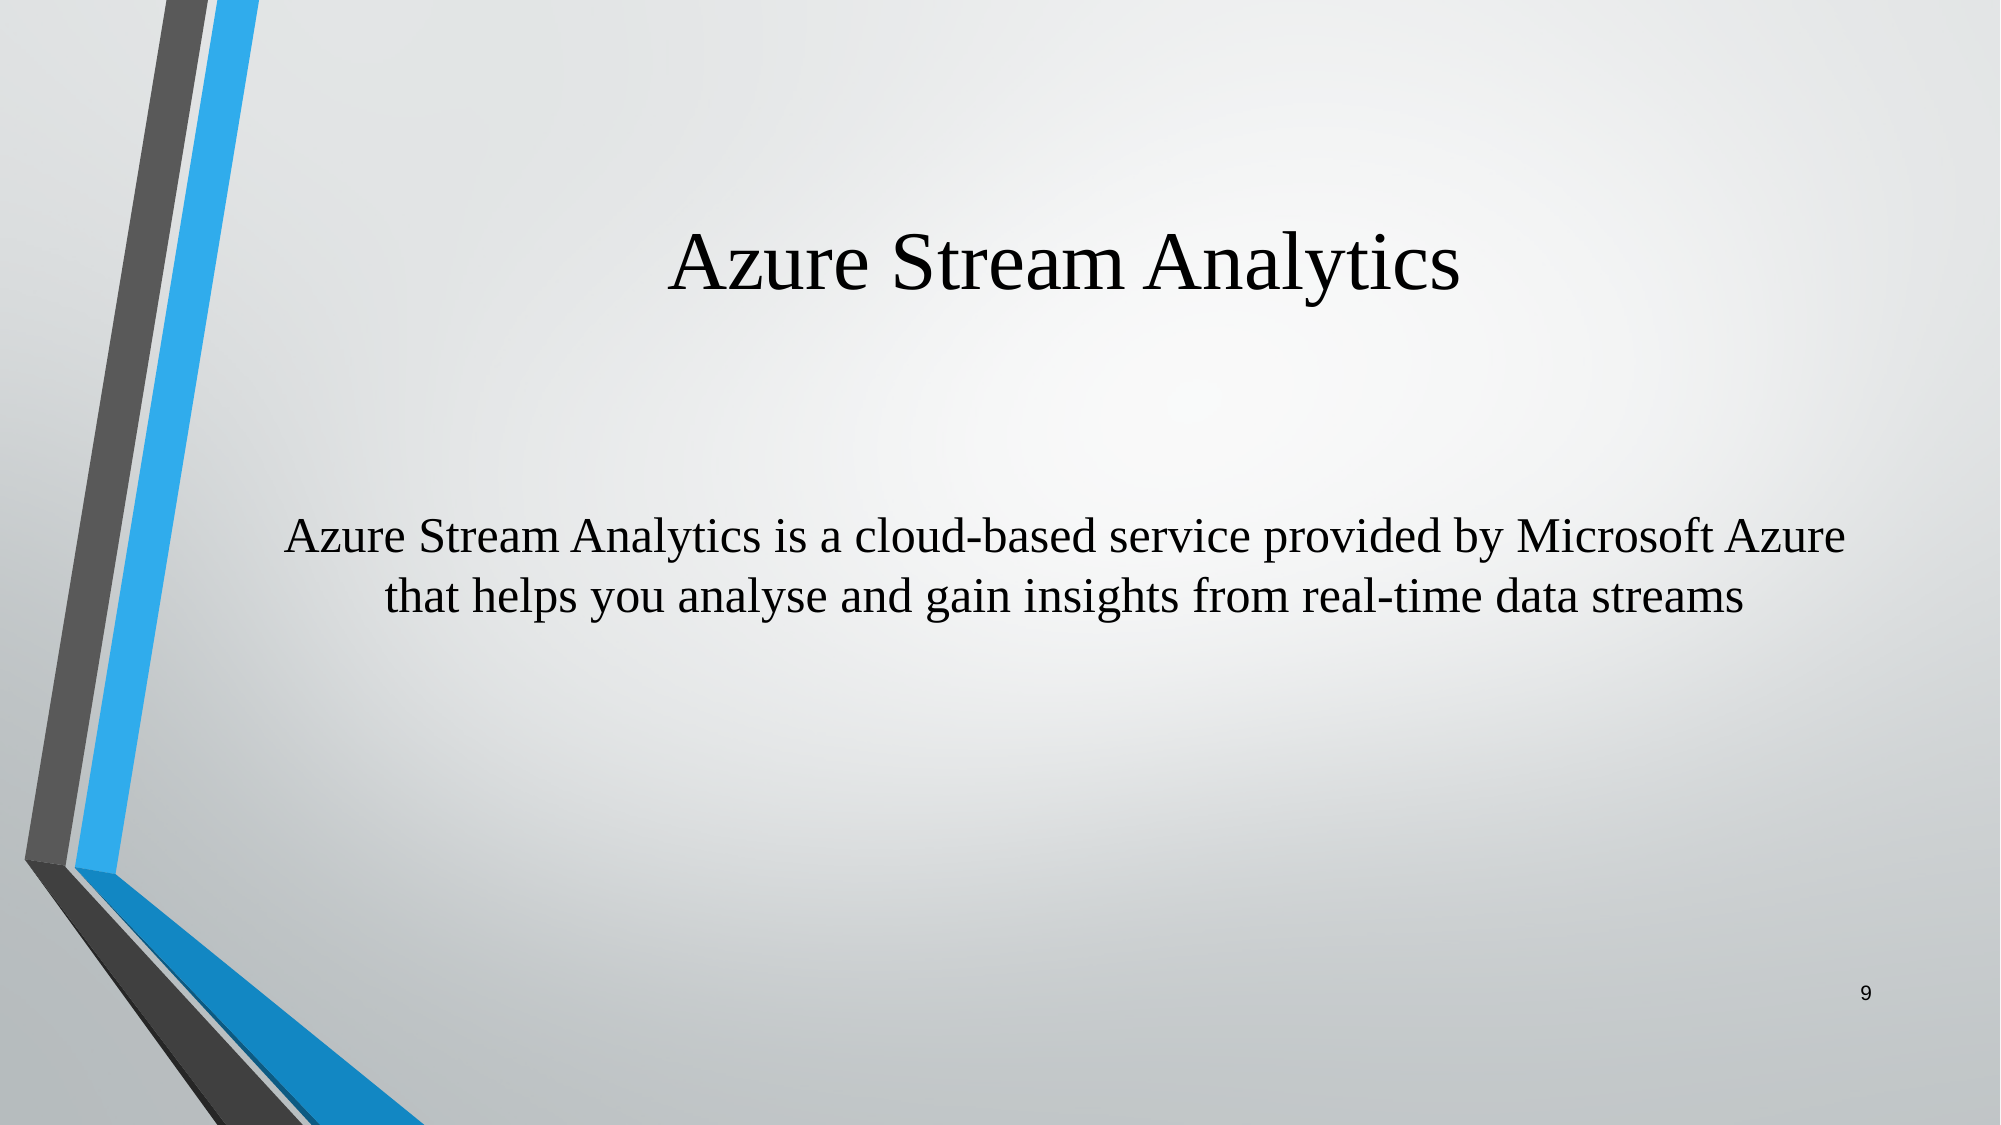

# Azure Stream Analytics
Azure Stream Analytics is a cloud-based service provided by Microsoft Azure that helps you analyse and gain insights from real-time data streams
9